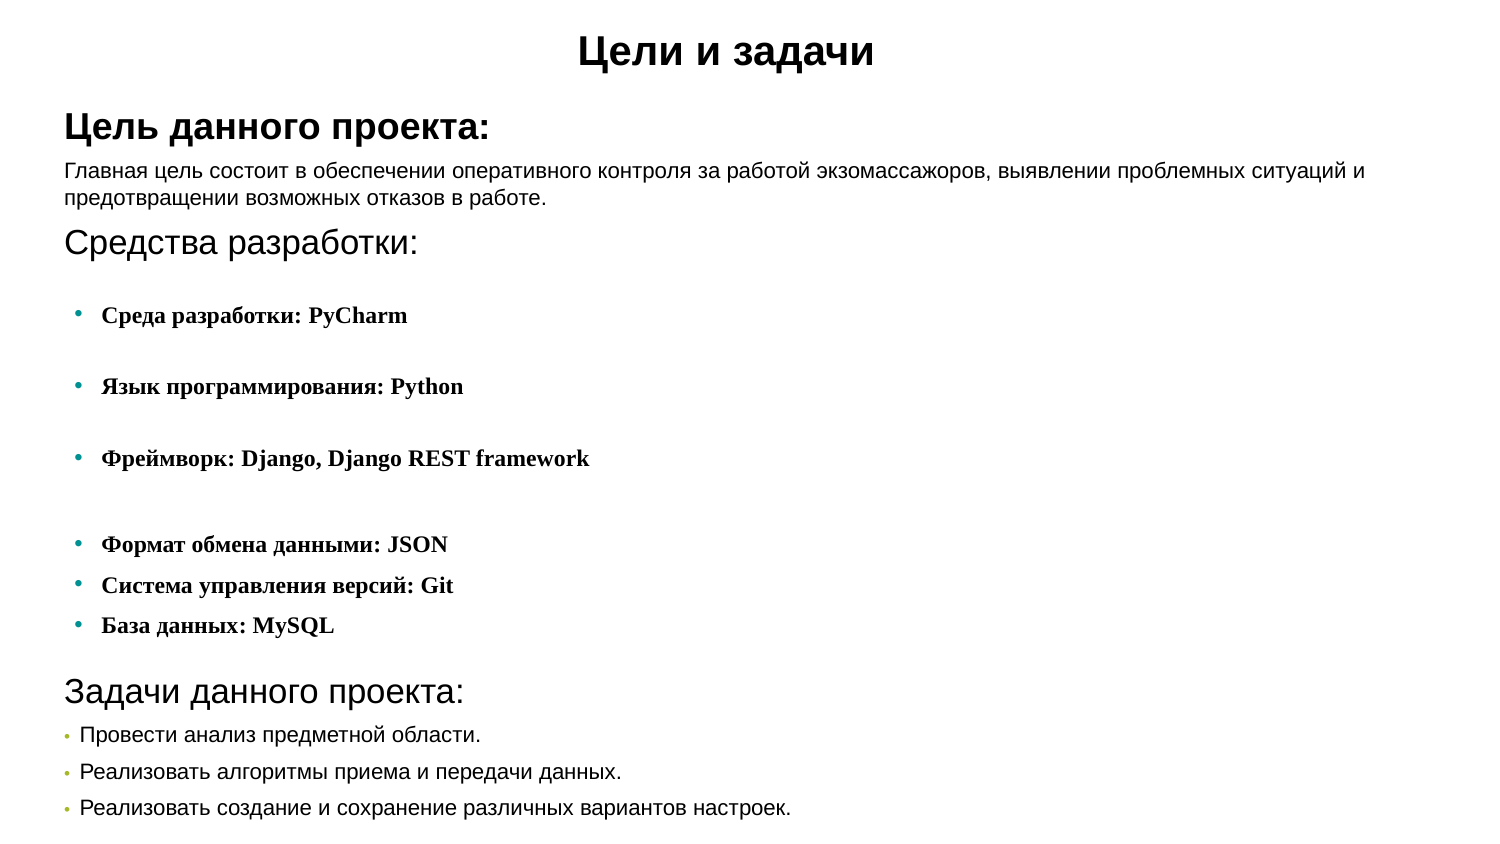

Цели и задачи
Цель данного проекта:
Главная цель состоит в обеспечении оперативного контроля за работой экзомассажоров, выявлении проблемных ситуаций и предотвращении возможных отказов в работе.
Средства разработки:

Среда разработки: PyCharm
Язык программирования: Python
Фреймворк: Django, Django REST framework

Формат обмена данными: JSON
Система управления версий: Git
База данных: MySQL
Задачи данного проекта:
•  Провести анализ предметной области.
•  Реализовать алгоритмы приема и передачи данных.
•  Реализовать создание и сохранение различных вариантов настроек.